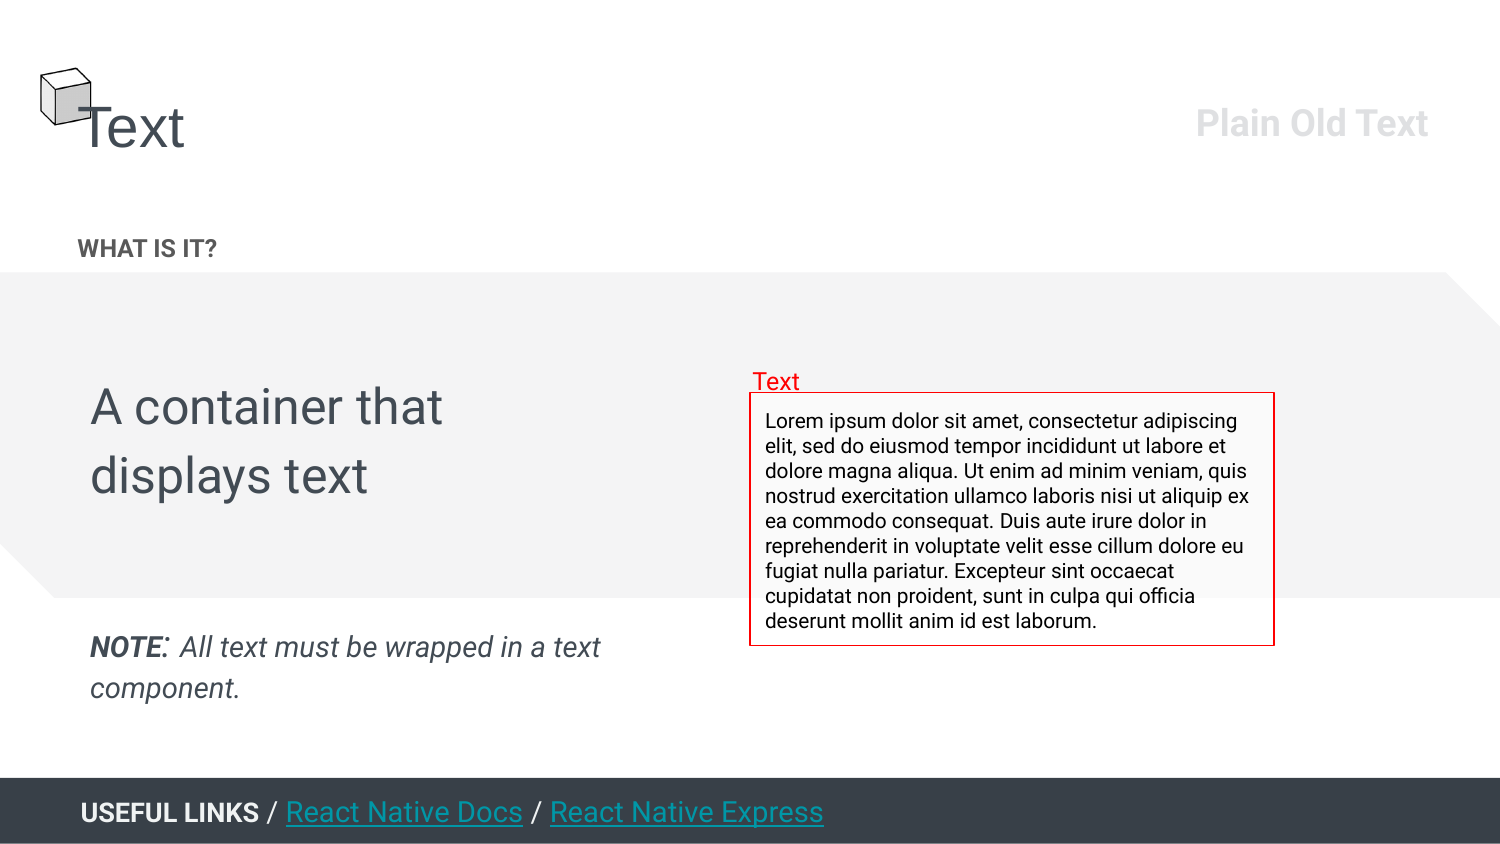

Text
Plain Old Text
WHAT IS IT?

A container that displays text
Text
Lorem ipsum dolor sit amet, consectetur adipiscing elit, sed do eiusmod tempor incididunt ut labore et dolore magna aliqua. Ut enim ad minim veniam, quis nostrud exercitation ullamco laboris nisi ut aliquip ex ea commodo consequat. Duis aute irure dolor in reprehenderit in voluptate velit esse cillum dolore eu fugiat nulla pariatur. Excepteur sint occaecat cupidatat non proident, sunt in culpa qui officia deserunt mollit anim id est laborum.
NOTE: All text must be wrapped in a text component.
USEFUL LINKS / React Native Docs / React Native Express